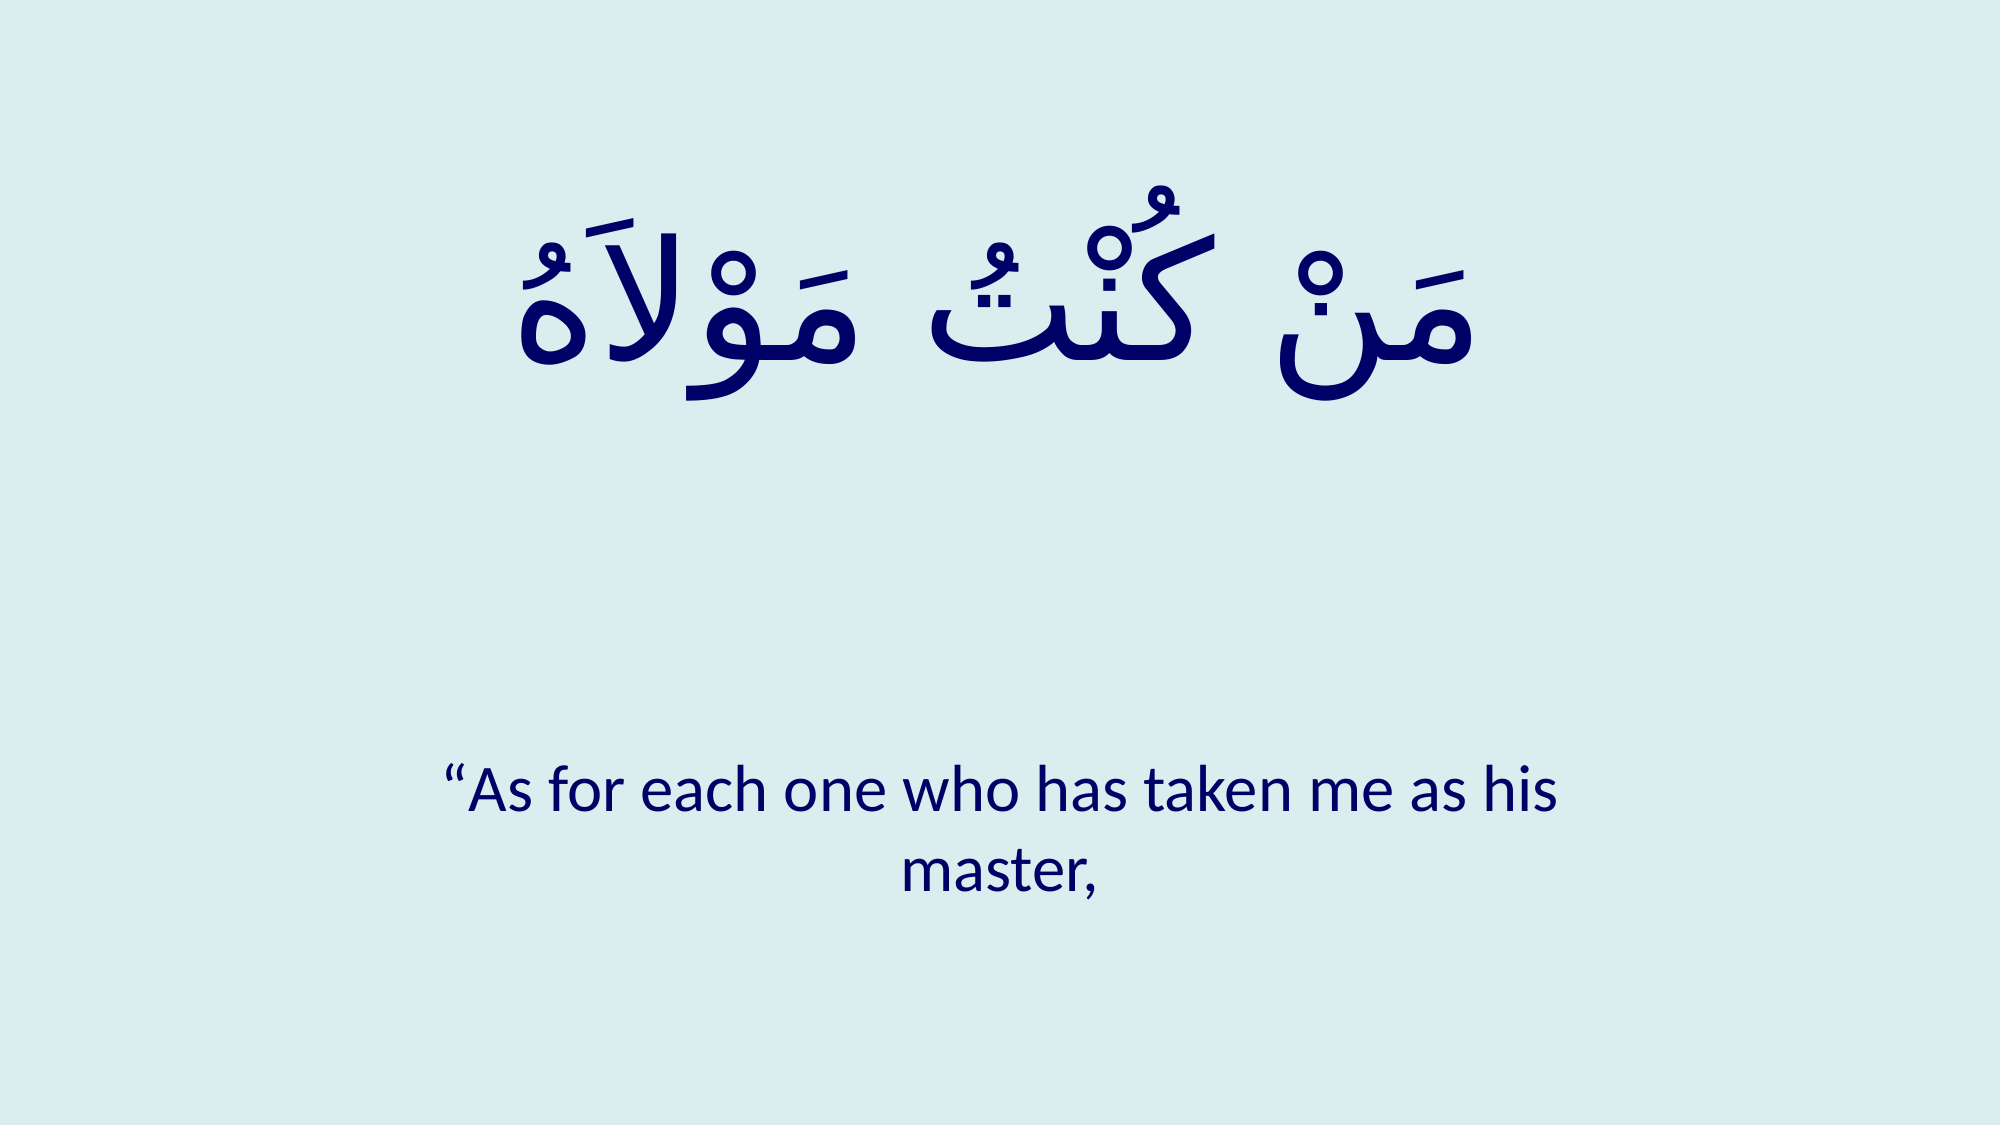

# مَنْ كُنْتُ مَوْلاَهُ
“As for each one who has taken me as his master,